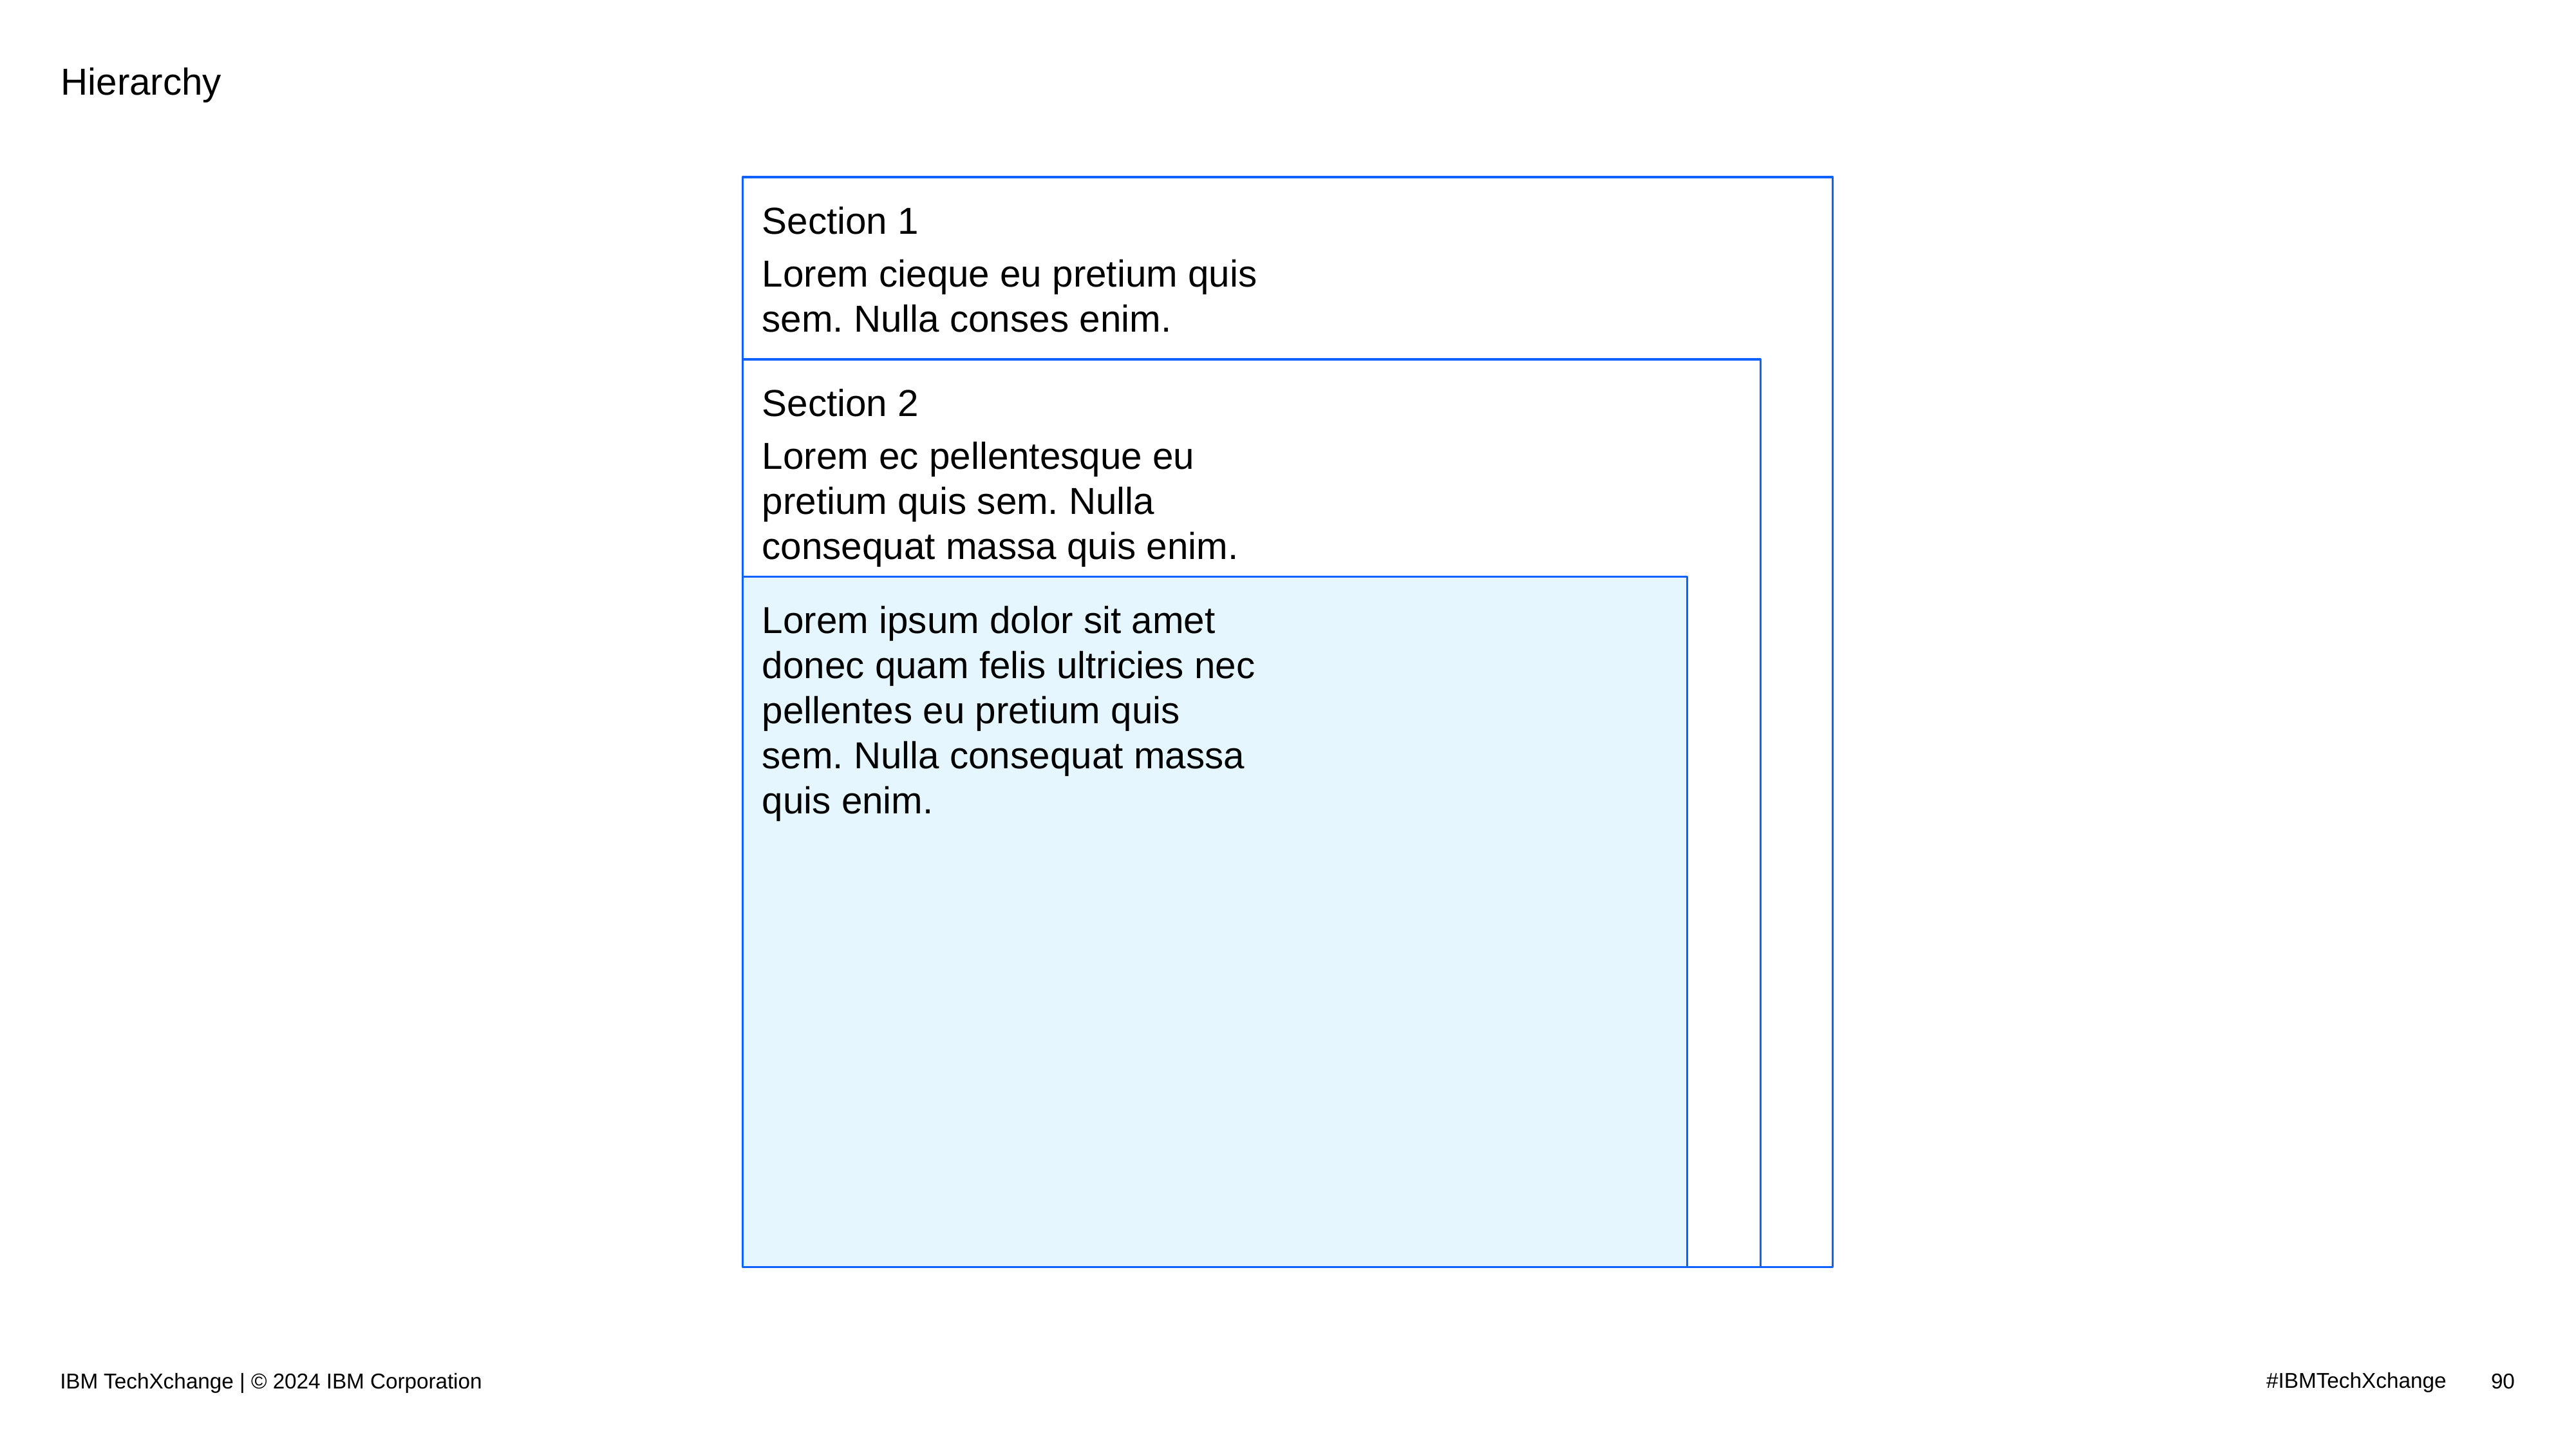

# Hierarchy
Section 1
Lorem cieque eu pretium quis
sem. Nulla conses enim.
Section 2
Lorem ec pellentesque eu
pretium quis sem. Nulla
consequat massa quis enim.
Lorem ipsum dolor sit amet
donec quam felis ultricies nec
pellentes eu pretium quis
sem. Nulla consequat massa
quis enim.

IBM TechXchange | © 2024 IBM Corporation
90